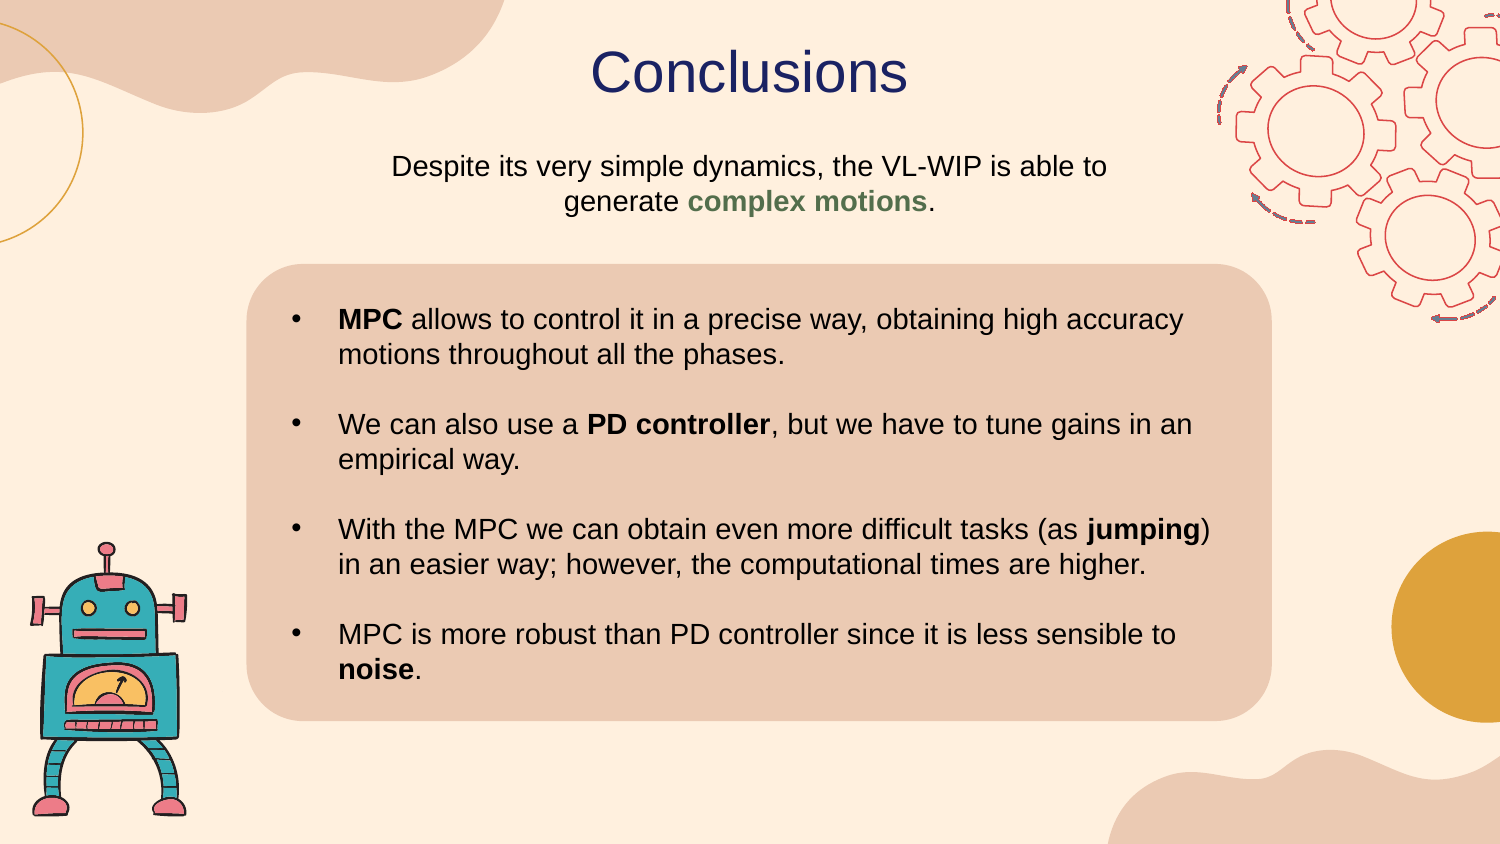

Conclusions
Despite its very simple dynamics, the VL-WIP is able to generate complex motions.

MPC allows to control it in a precise way, obtaining high accuracy motions throughout all the phases.

We can also use a PD controller, but we have to tune gains in an empirical way.

With the MPC we can obtain even more difficult tasks (as jumping) in an easier way; however, the computational times are higher.

MPC is more robust than PD controller since it is less sensible to noise.